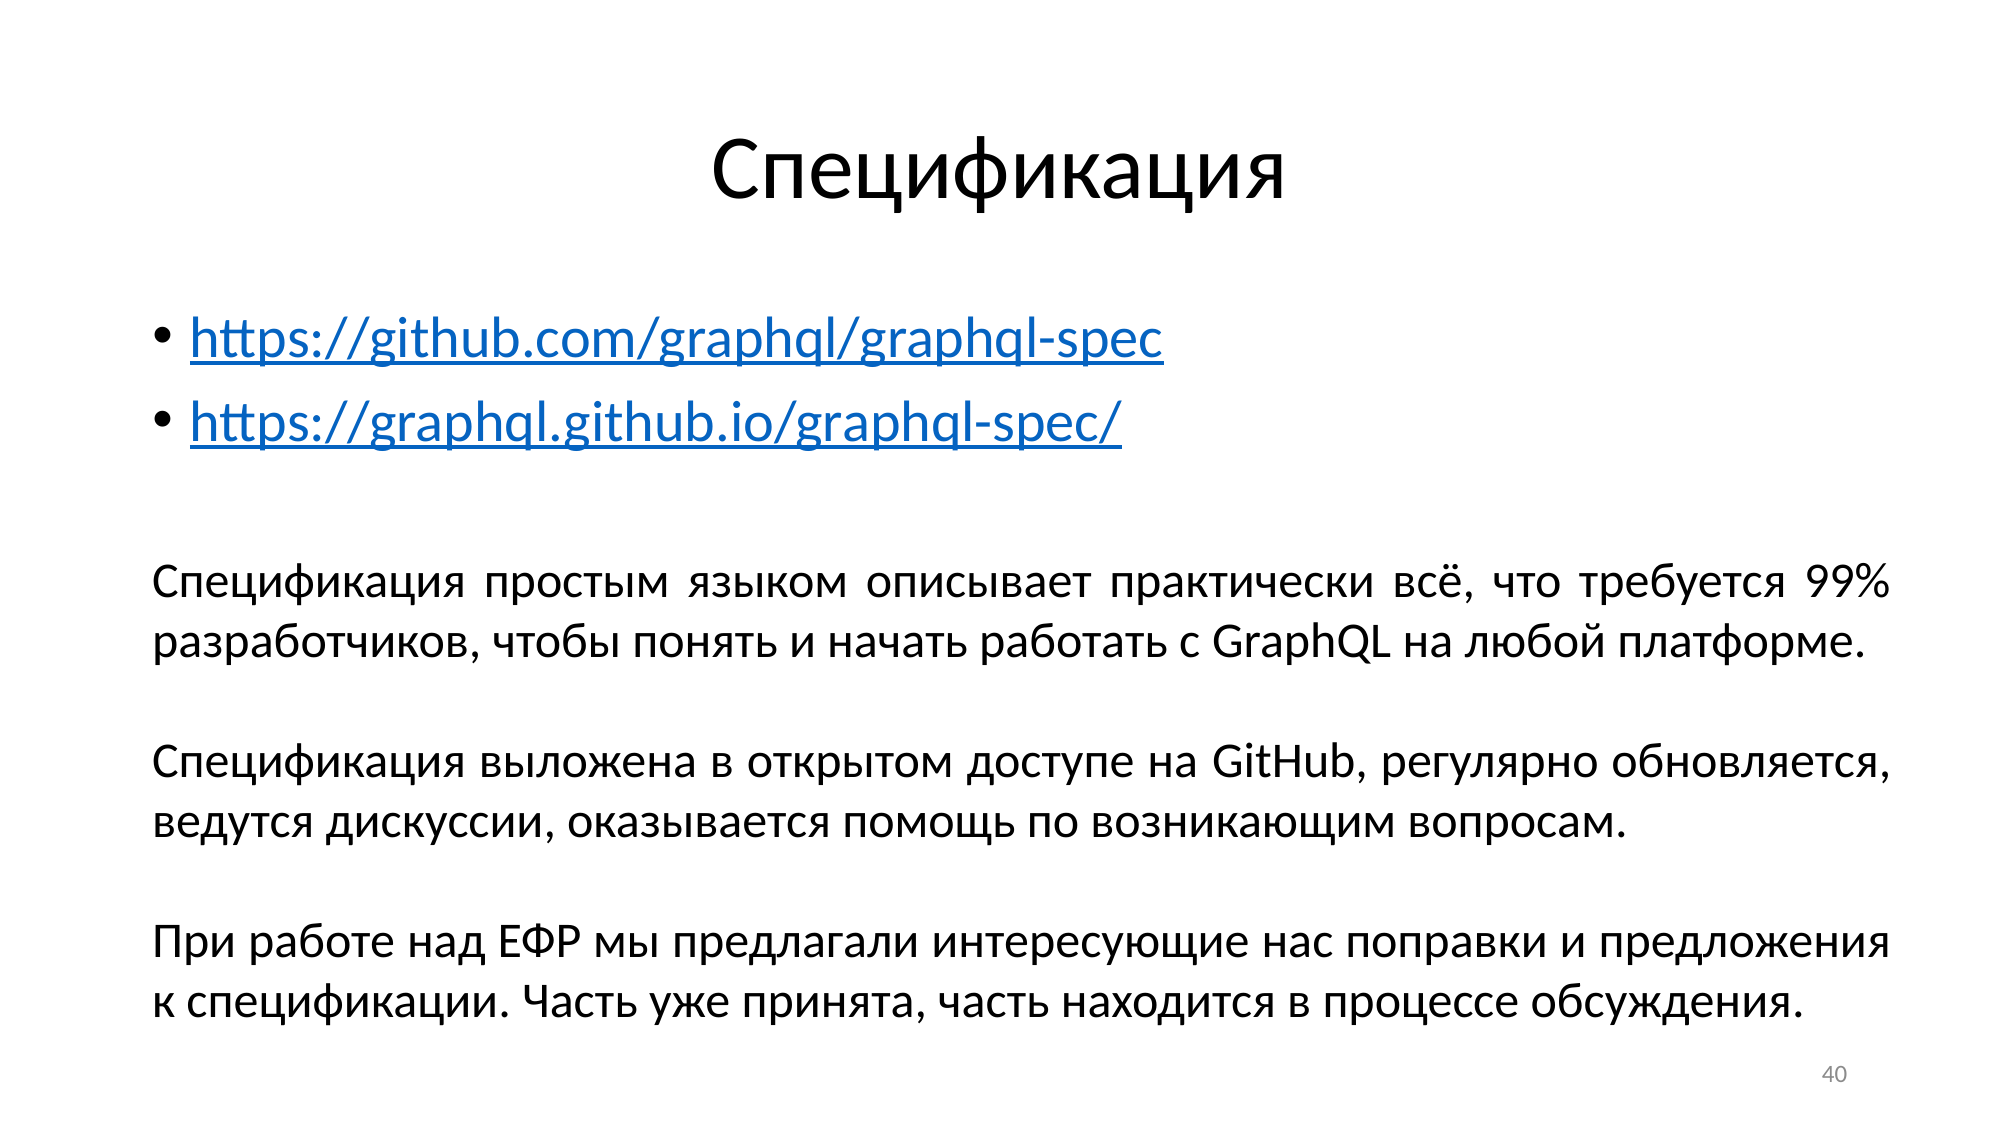

# Спецификация
https://github.com/graphql/graphql-spec
https://graphql.github.io/graphql-spec/

Спецификация простым языком описывает практически всё, что требуется 99% разработчиков, чтобы понять и начать работать с GraphQL на любой платформе.

Спецификация выложена в открытом доступе на GitHub, регулярно обновляется, ведутся дискуссии, оказывается помощь по возникающим вопросам.

При работе над ЕФР мы предлагали интересующие нас поправки и предложения к спецификации. Часть уже принята, часть находится в процессе обсуждения.
40